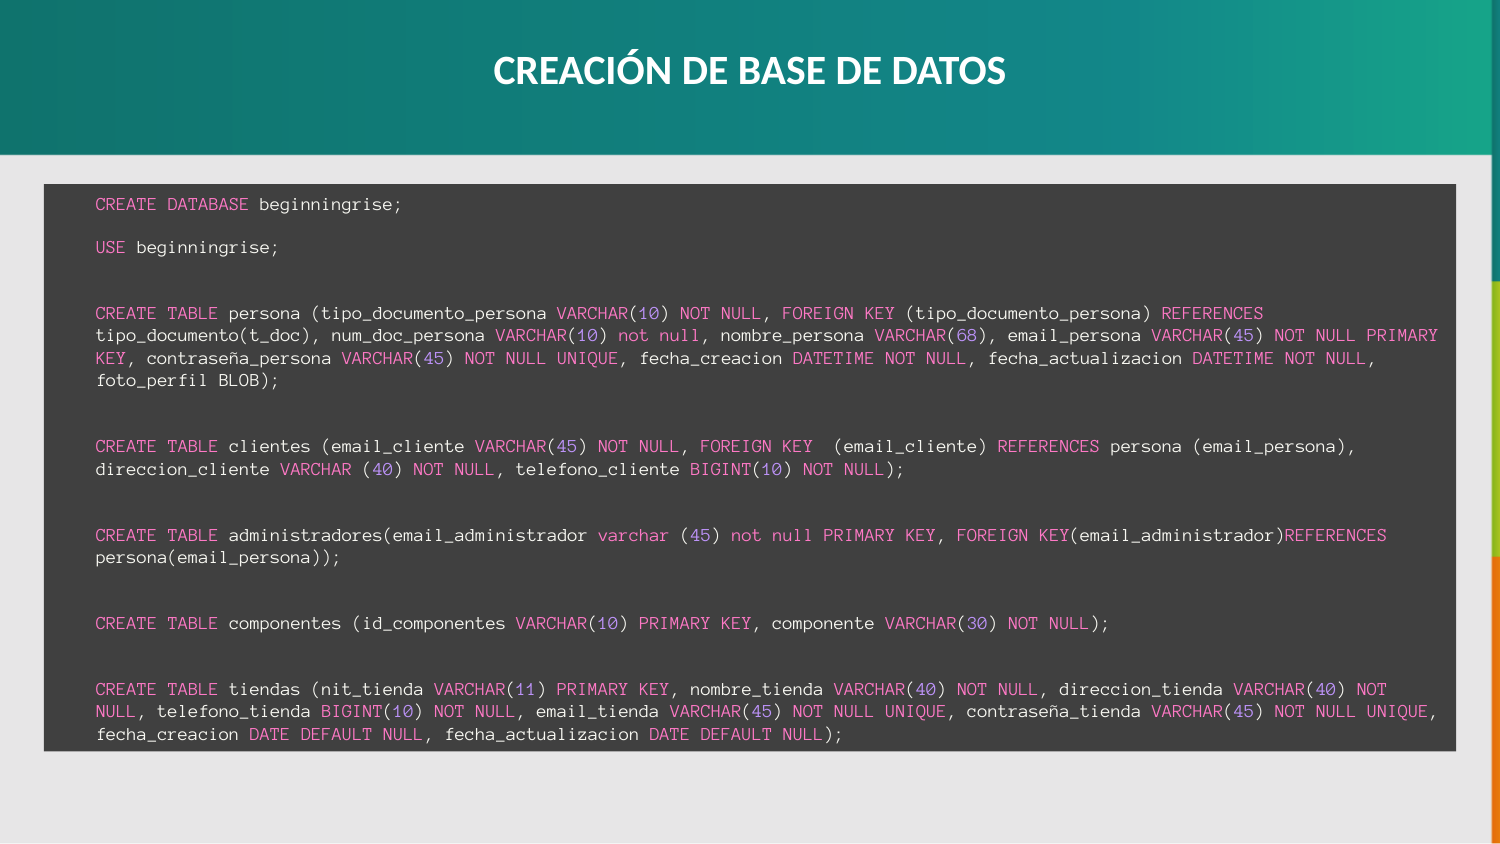

CREACIÓN DE BASE DE DATOS

CREATE DATABASE beginningrise;
USE beginningrise;
CREATE TABLE persona (tipo_documento_persona VARCHAR(10) NOT NULL, FOREIGN KEY (tipo_documento_persona) REFERENCES tipo_documento(t_doc), num_doc_persona VARCHAR(10) not null, nombre_persona VARCHAR(68), email_persona VARCHAR(45) NOT NULL PRIMARY KEY, contraseña_persona VARCHAR(45) NOT NULL UNIQUE, fecha_creacion DATETIME NOT NULL, fecha_actualizacion DATETIME NOT NULL, foto_perfil BLOB);
CREATE TABLE clientes (email_cliente VARCHAR(45) NOT NULL, FOREIGN KEY  (email_cliente) REFERENCES persona (email_persona), direccion_cliente VARCHAR (40) NOT NULL, telefono_cliente BIGINT(10) NOT NULL);
CREATE TABLE administradores(email_administrador varchar (45) not null PRIMARY KEY, FOREIGN KEY(email_administrador)REFERENCES persona(email_persona));
CREATE TABLE componentes (id_componentes VARCHAR(10) PRIMARY KEY, componente VARCHAR(30) NOT NULL);
CREATE TABLE tiendas (nit_tienda VARCHAR(11) PRIMARY KEY, nombre_tienda VARCHAR(40) NOT NULL, direccion_tienda VARCHAR(40) NOT NULL, telefono_tienda BIGINT(10) NOT NULL, email_tienda VARCHAR(45) NOT NULL UNIQUE, contraseña_tienda VARCHAR(45) NOT NULL UNIQUE, fecha_creacion DATE DEFAULT NULL, fecha_actualizacion DATE DEFAULT NULL);